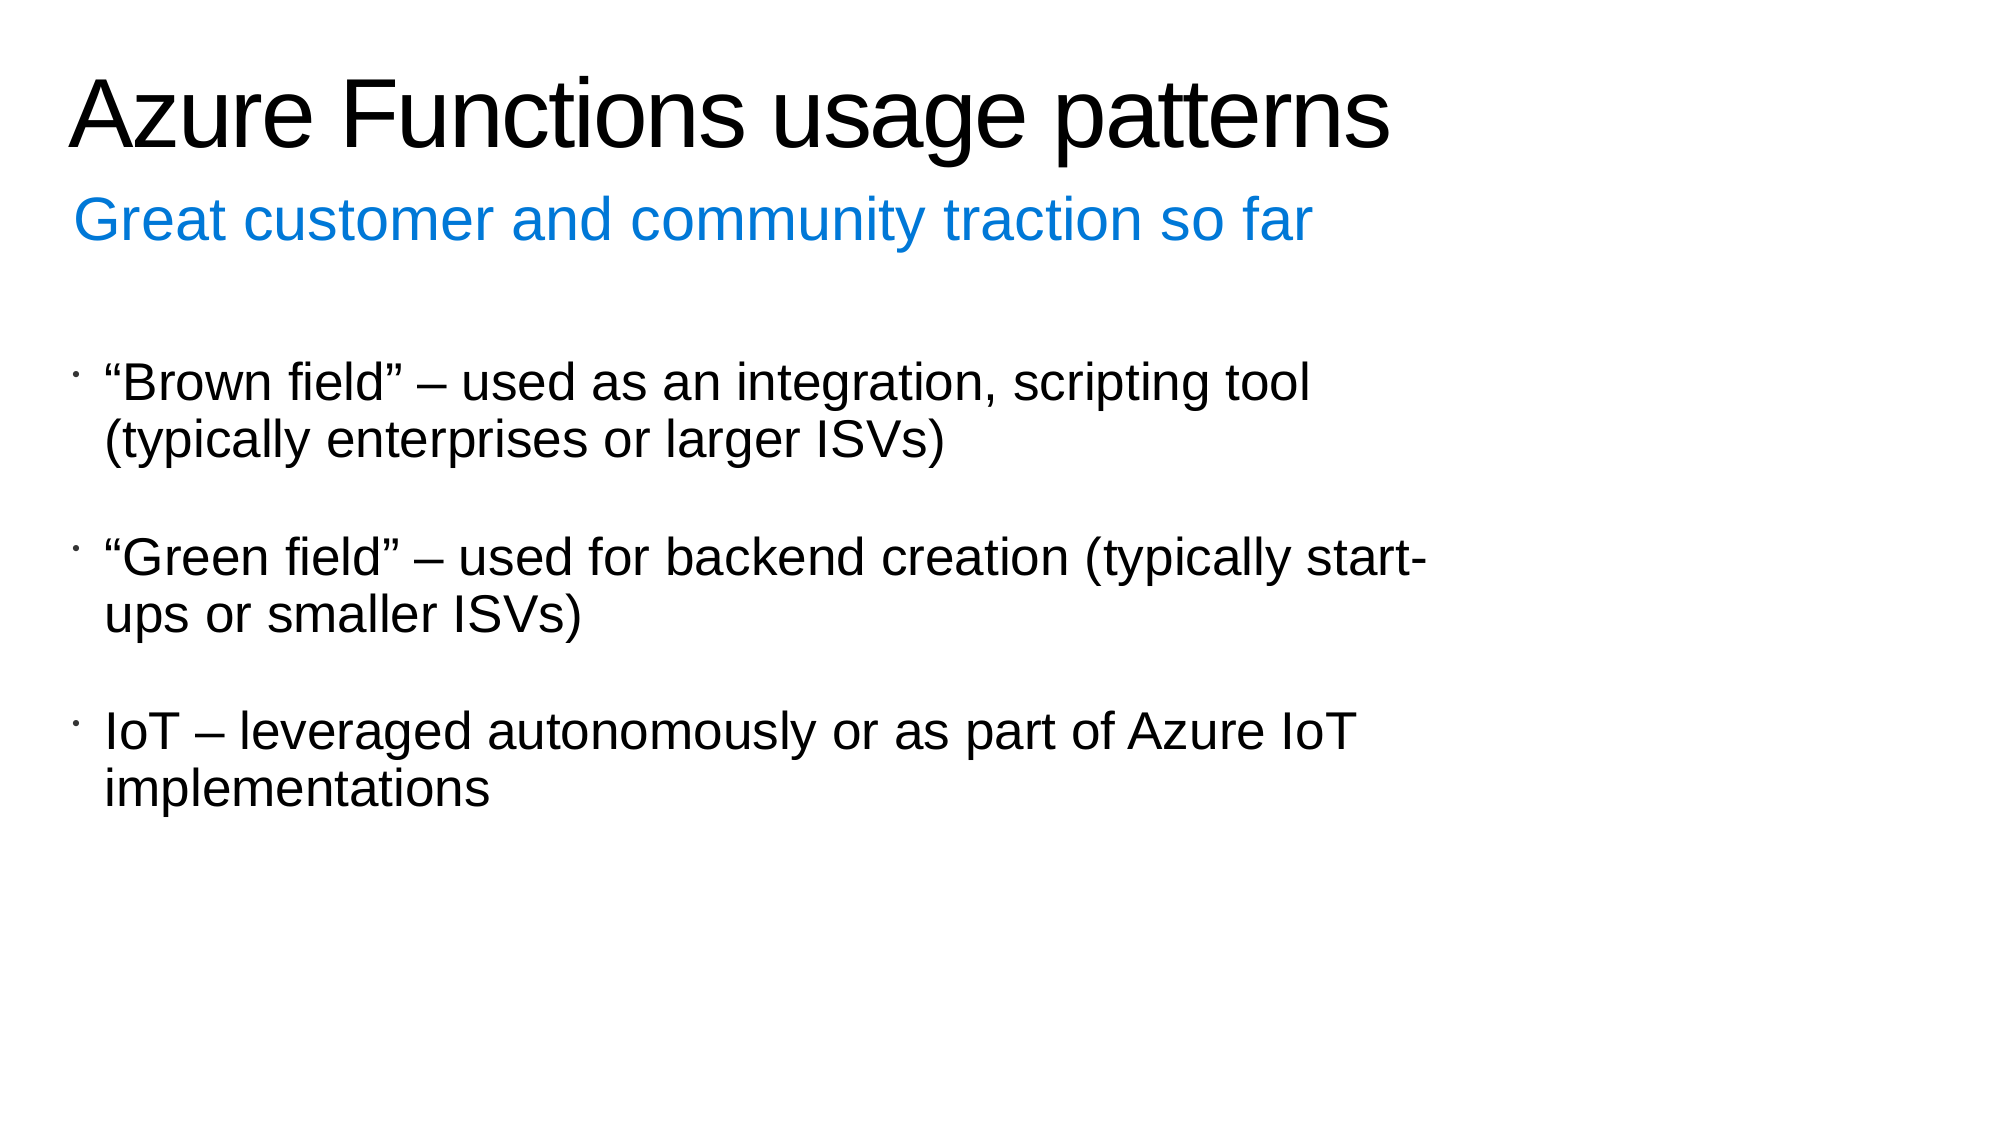

# Azure Functions usage patterns
Great customer and community traction so far
“Brown field” – used as an integration, scripting tool (typically enterprises or larger ISVs)
“Green field” – used for backend creation (typically start-ups or smaller ISVs)
IoT – leveraged autonomously or as part of Azure IoT implementations